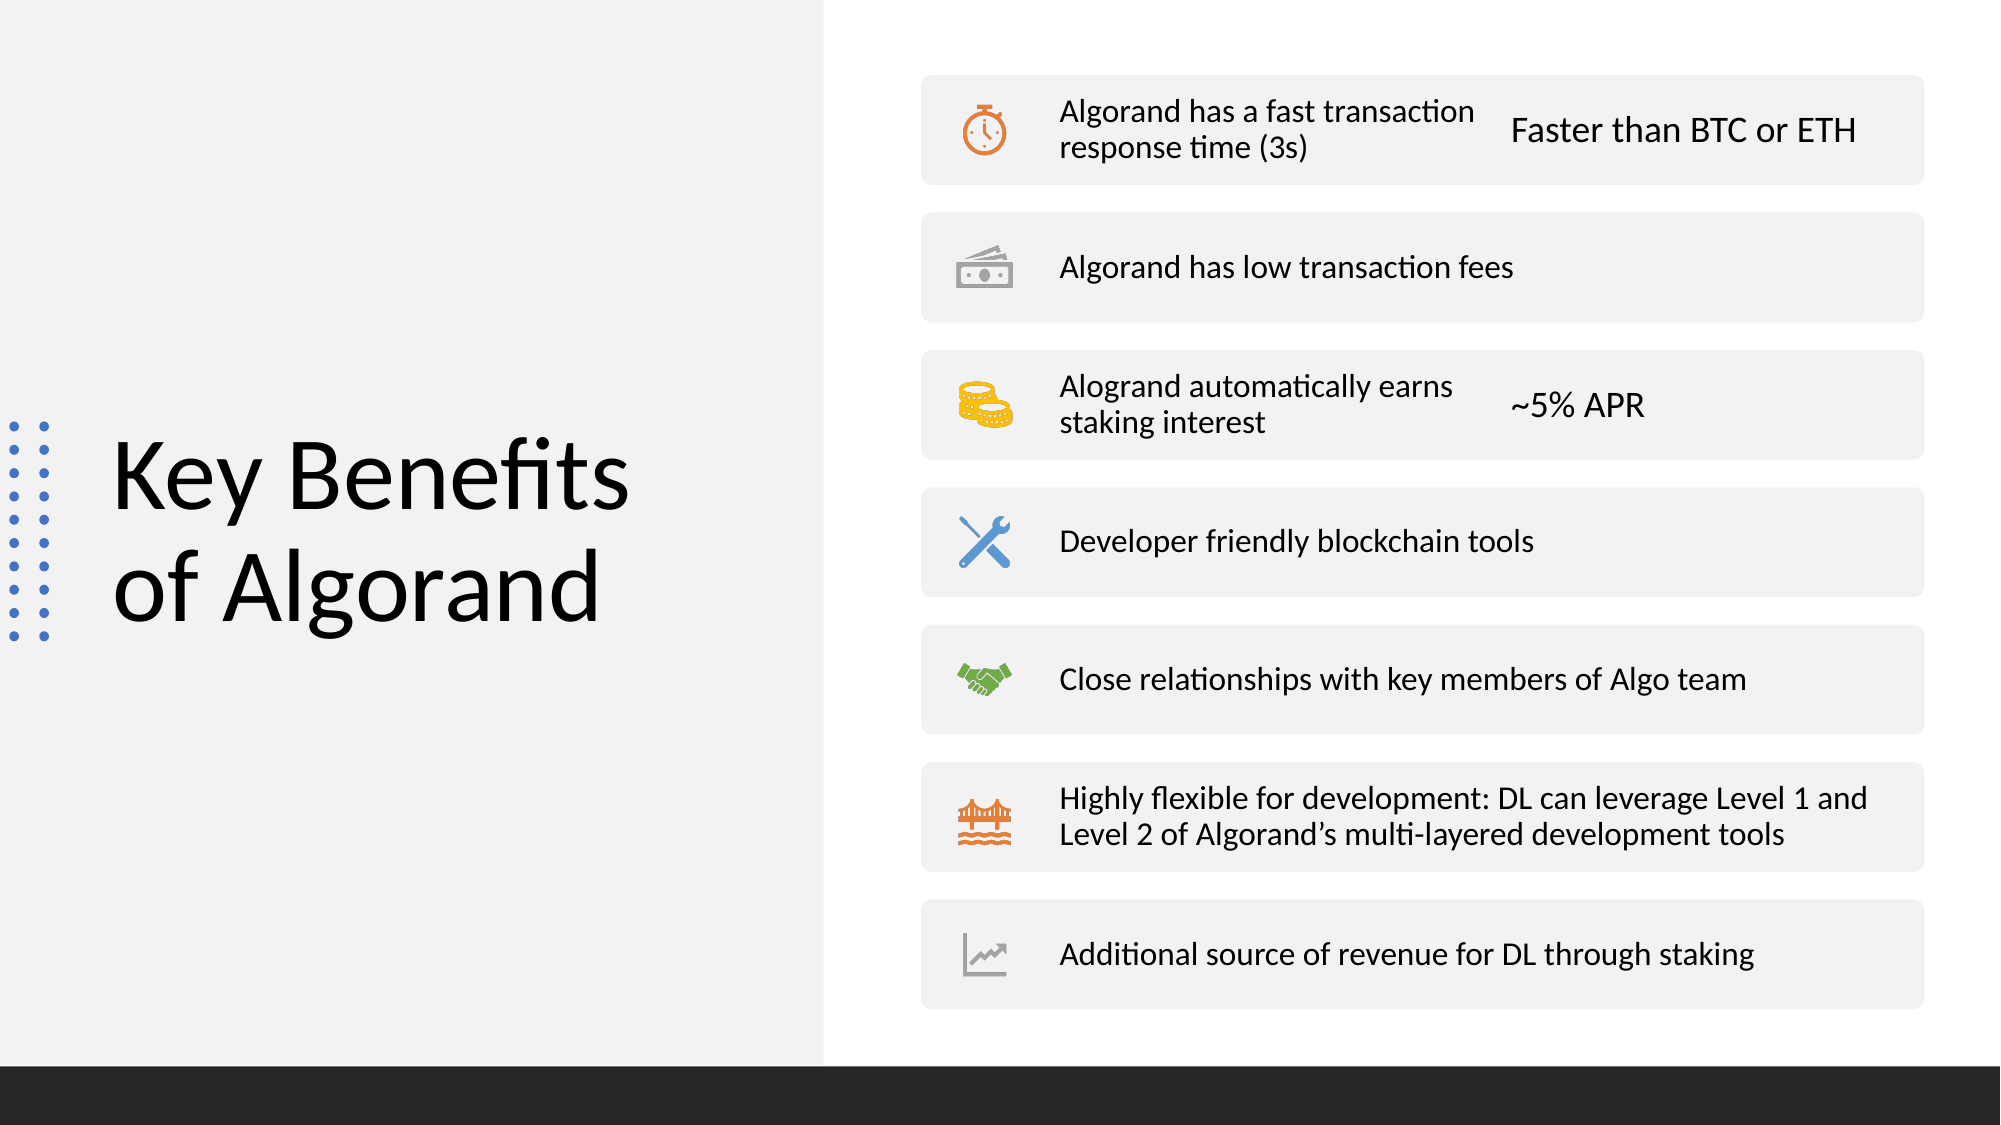

Algorand has a fast transaction response time (3s)
Faster than BTC or ETH
Algorand has low transaction fees
Alogrand automatically earns staking interest
~5% APR
Developer friendly blockchain tools
Close relationships with key members of Algo team
Highly flexible for development: DL can leverage Level 1 and Level 2 of Algorand’s multi-layered development tools
Additional source of revenue for DL through staking
# Key Benefits of Algorand